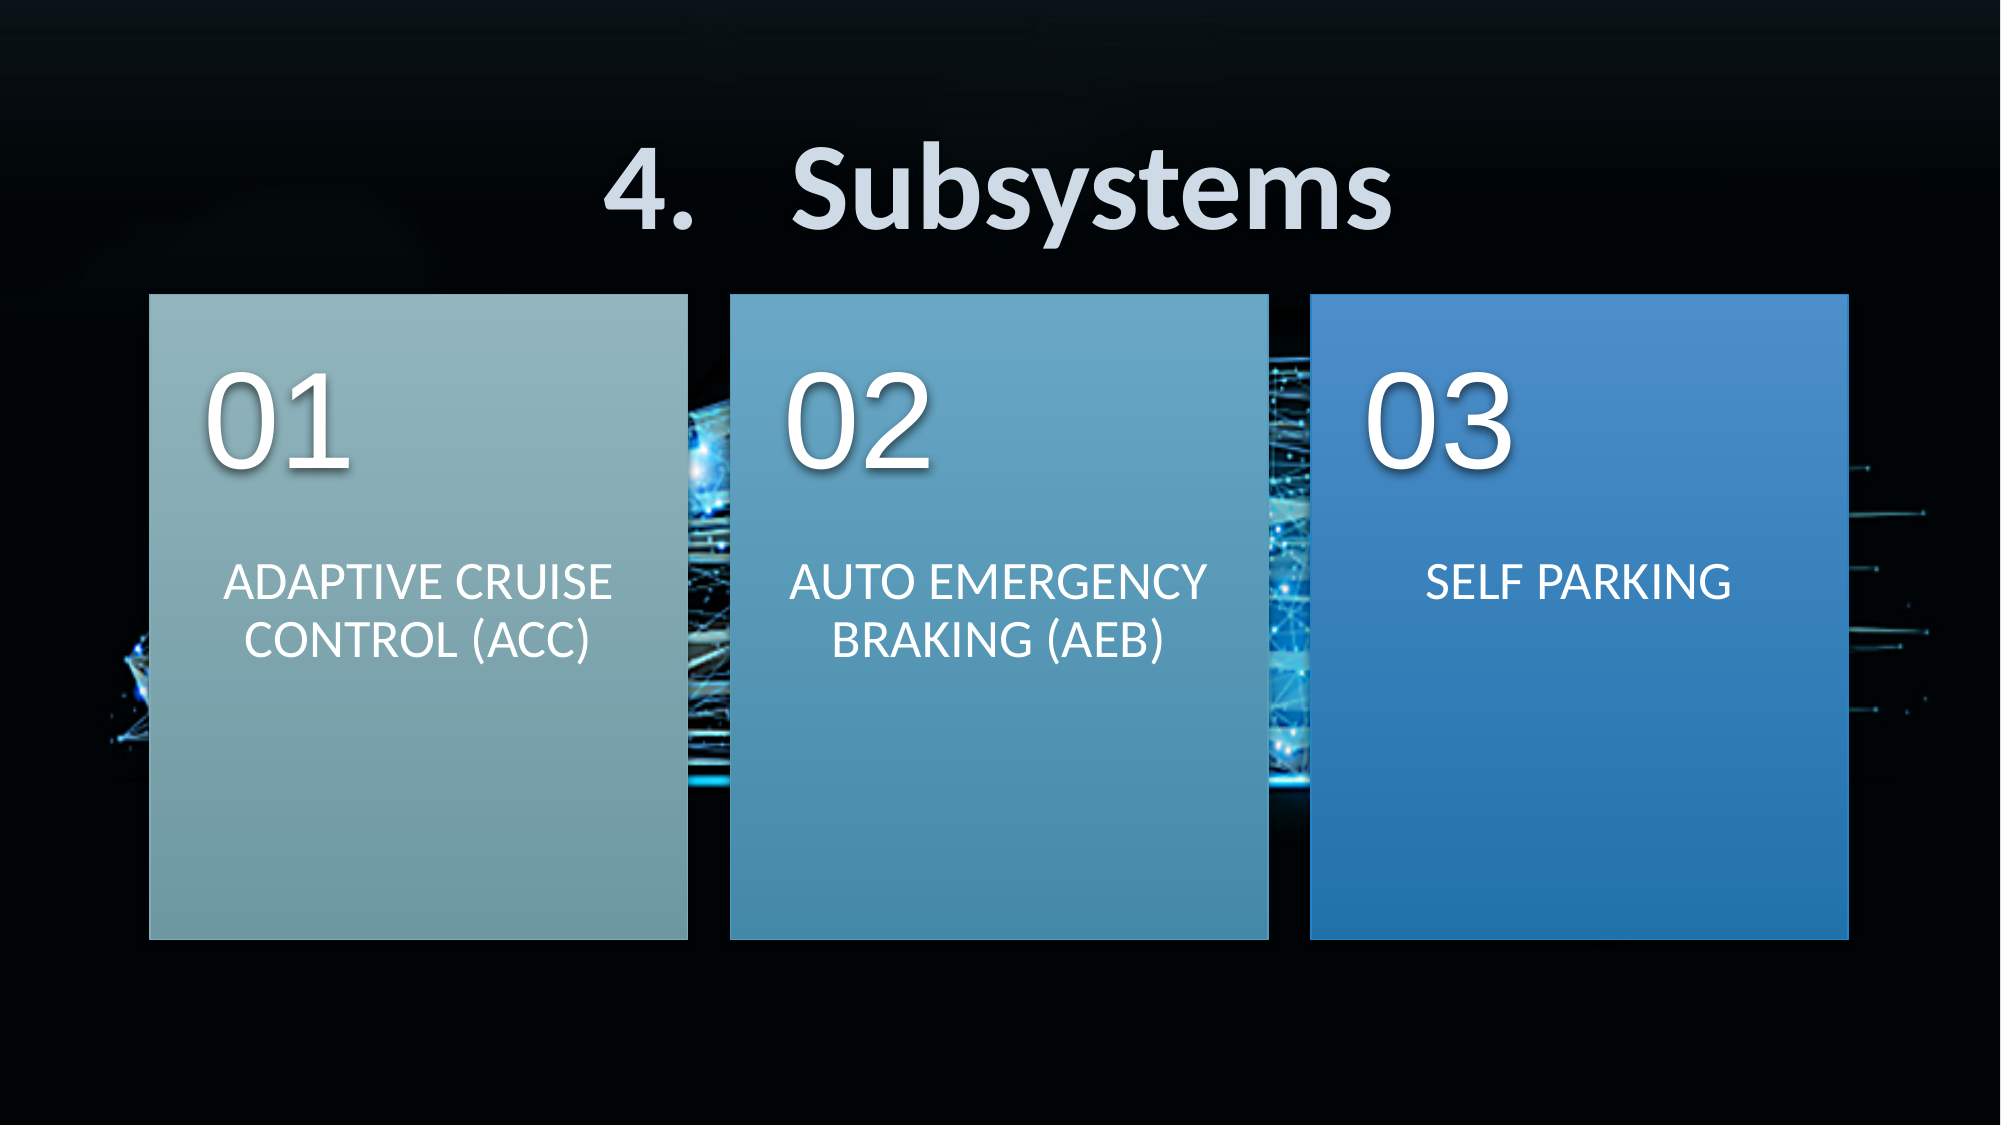

# Subsystems
ADAPTIVE CRUISE CONTROL (ACC)
01
AUTO EMERGENCY BRAKING (AEB)
02
SELF PARKING
03